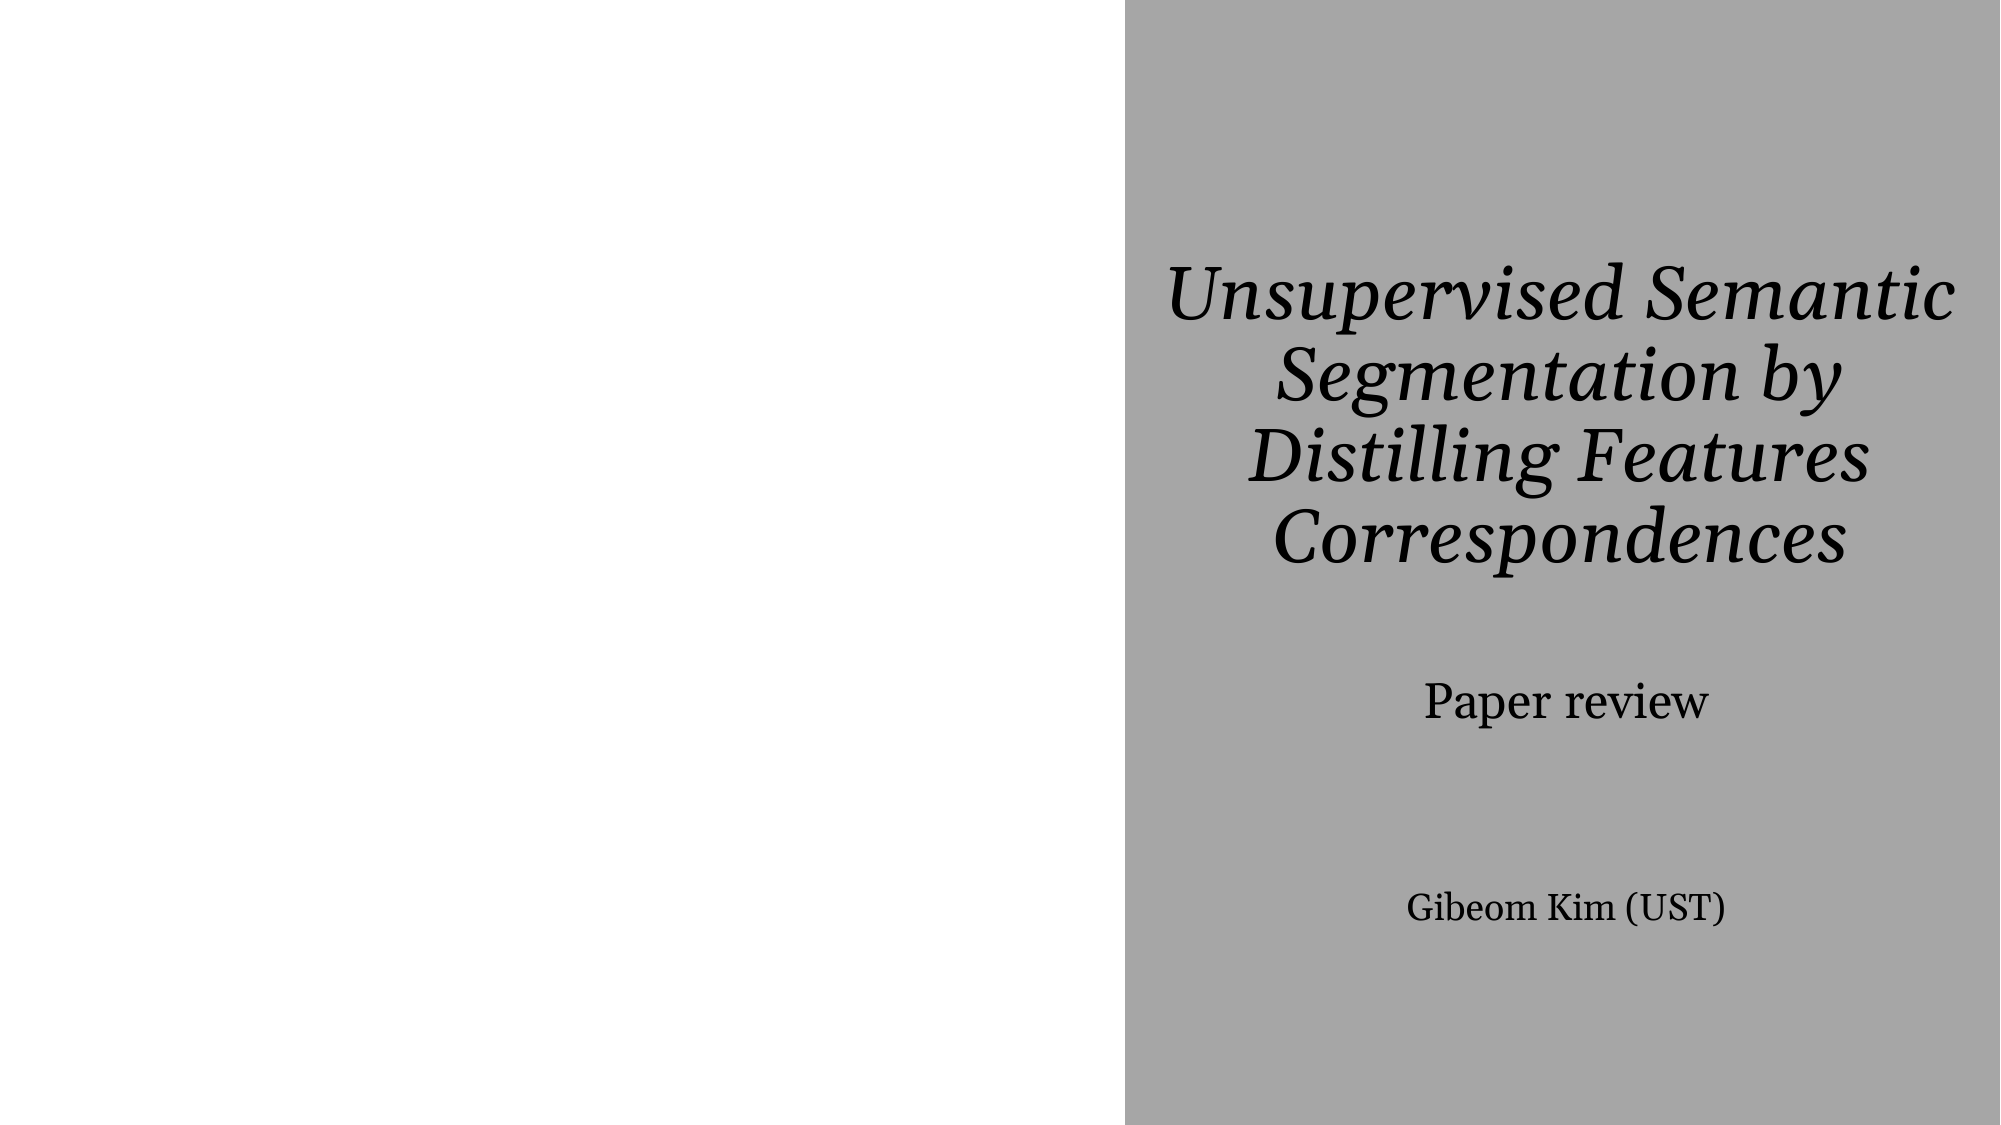

# Unsupervised Semantic Segmentation by Distilling Features Correspondences

Paper review
Gibeom Kim (UST)